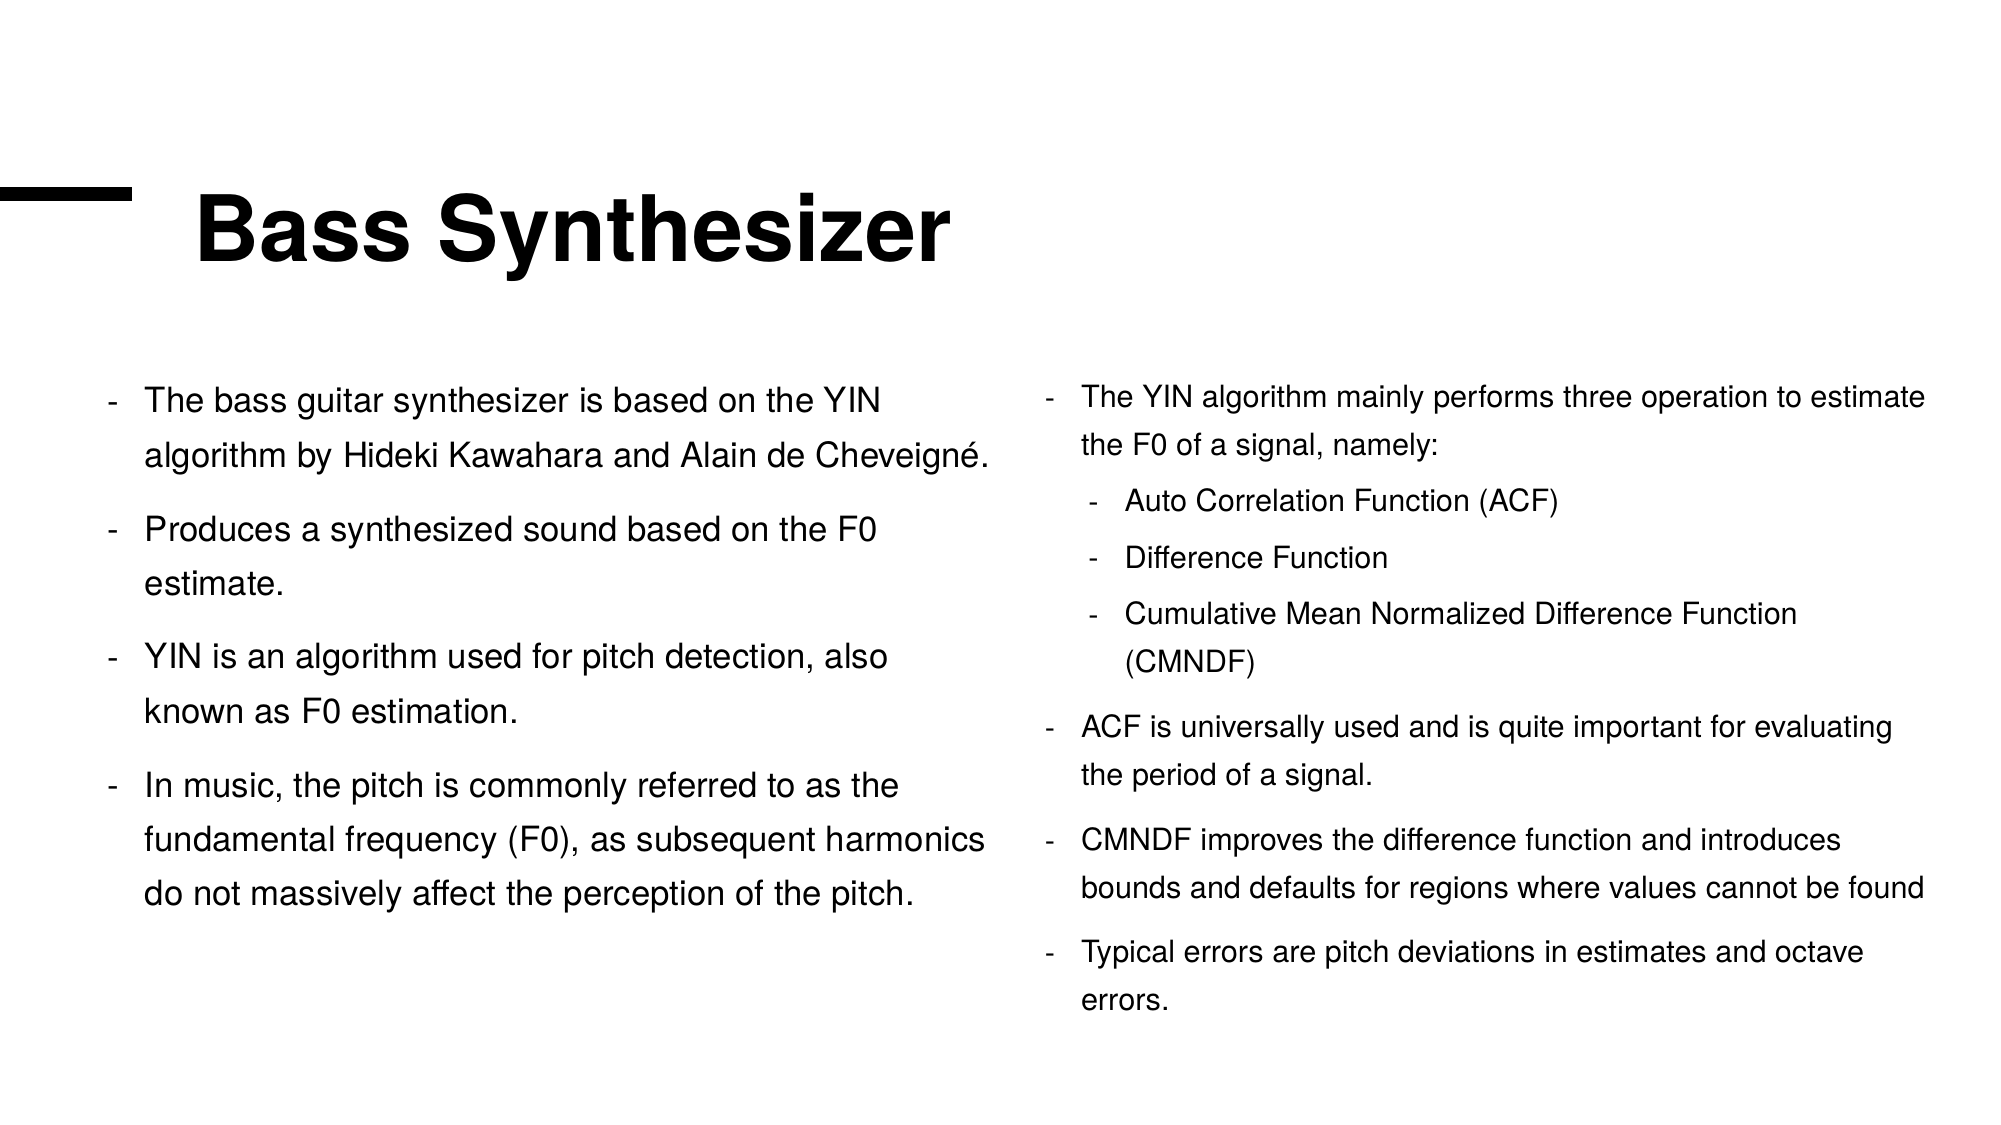

# Bass Synthesizer
The bass guitar synthesizer is based on the YIN algorithm by Hideki Kawahara and Alain de Cheveigné.
Produces a synthesized sound based on the F0 estimate.
YIN is an algorithm used for pitch detection, also known as F0 estimation.
In music, the pitch is commonly referred to as the fundamental frequency (F0), as subsequent harmonics do not massively affect the perception of the pitch.

The YIN algorithm mainly performs three operation to estimate the F0 of a signal, namely:
Auto Correlation Function (ACF)
Difference Function
Cumulative Mean Normalized Difference Function (CMNDF)
ACF is universally used and is quite important for evaluating the period of a signal.
CMNDF improves the difference function and introduces bounds and defaults for regions where values cannot be found
Typical errors are pitch deviations in estimates and octave errors.